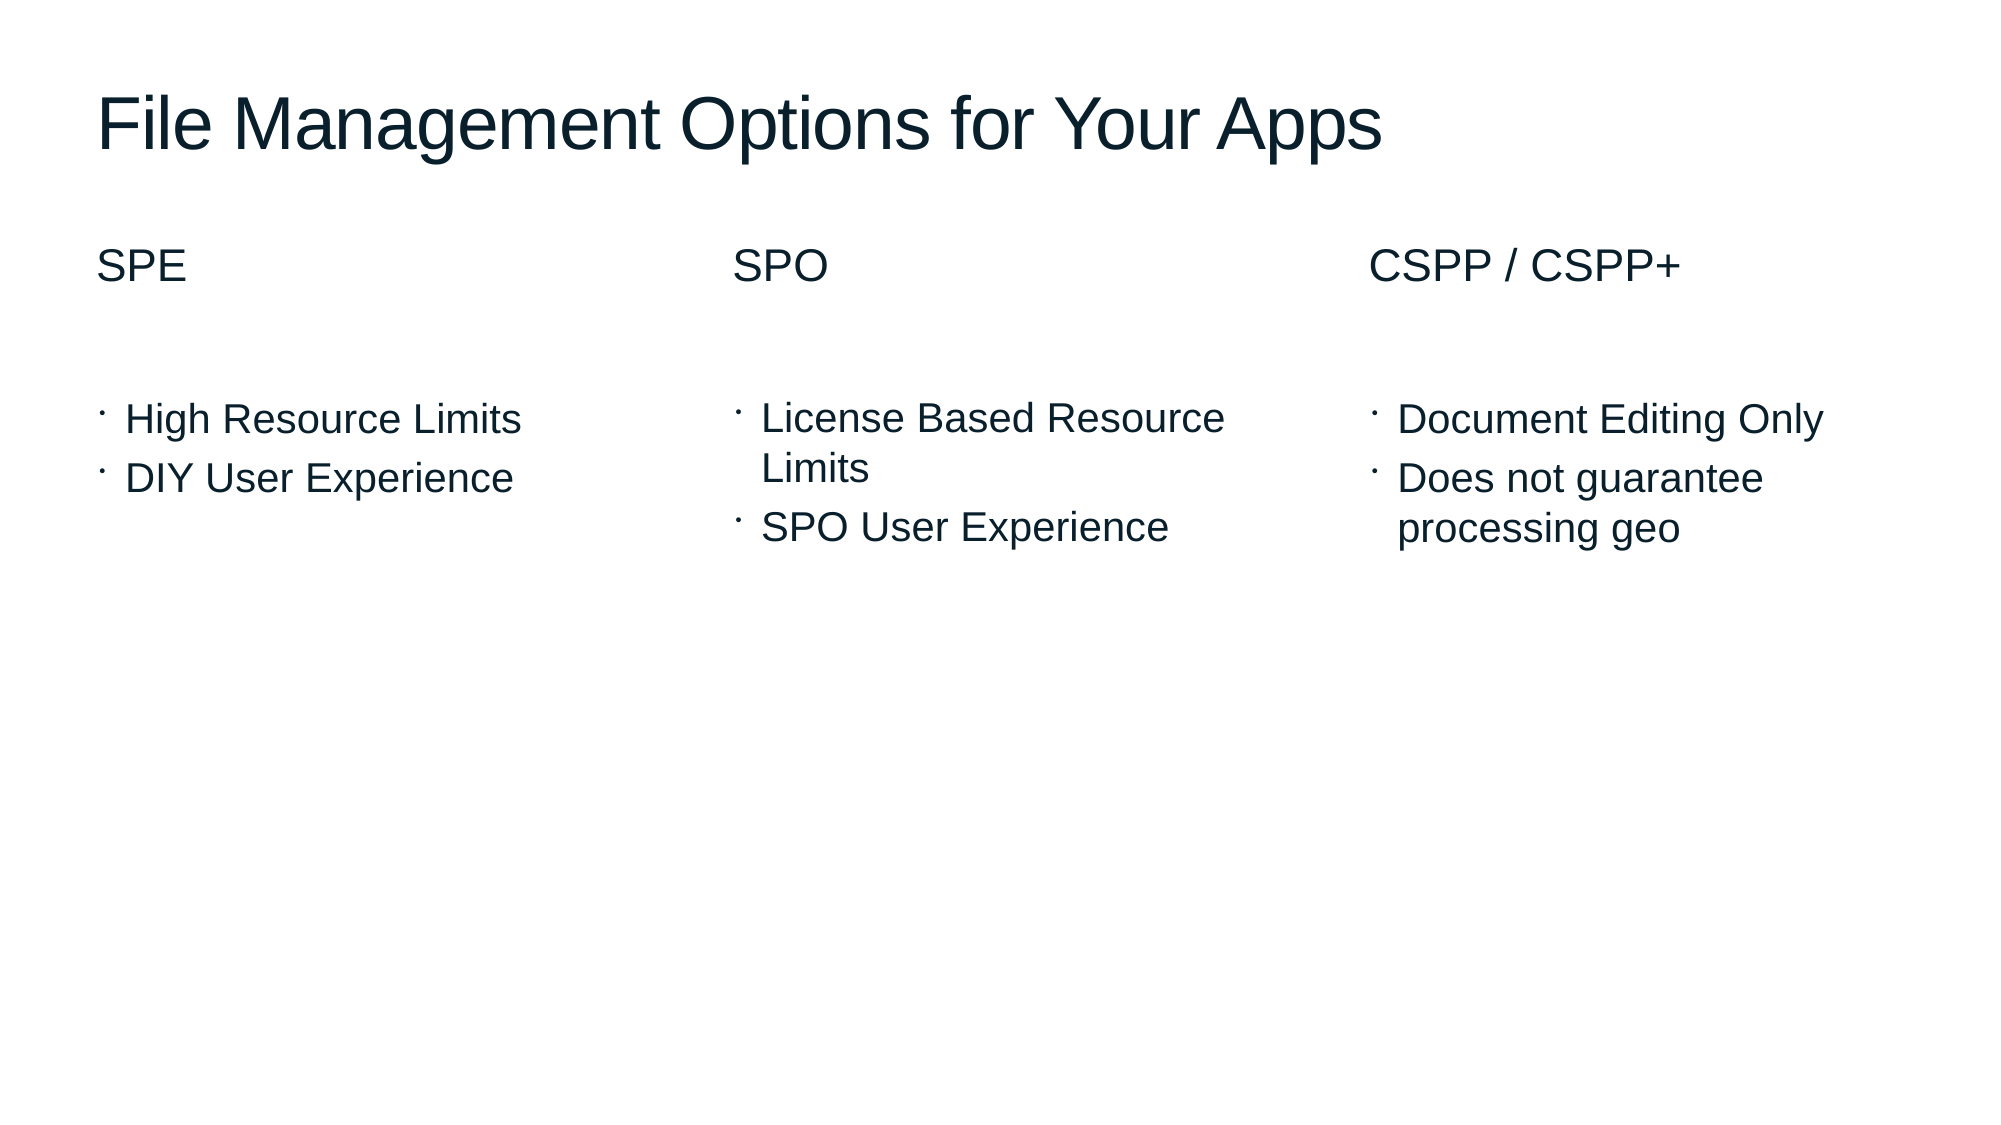

# File Management Options for Your Apps
SPE
SPO
CSPP / CSPP+
License Based Resource Limits
SPO User Experience
High Resource Limits
DIY User Experience

Document Editing Only
Does not guarantee processing geo